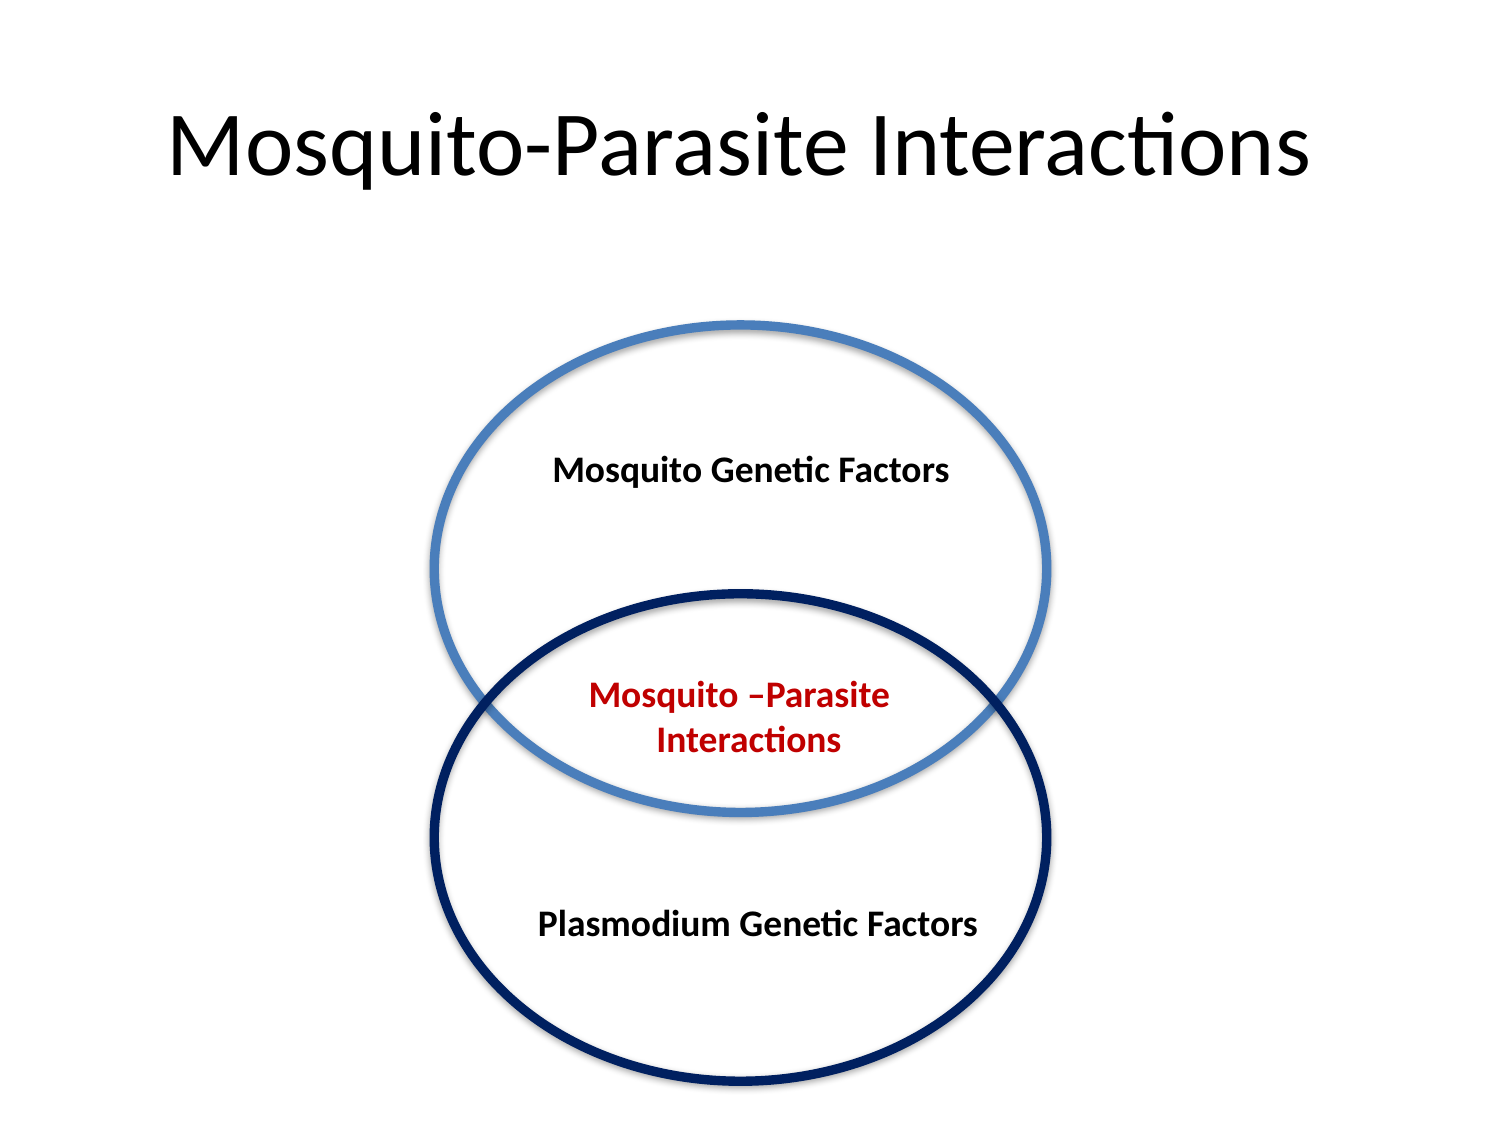

# Mosquito-Parasite Interactions

Mosquito Genetic Factors
                Mosquito –Parasite
                        Interactions
Plasmodium Genetic Factors